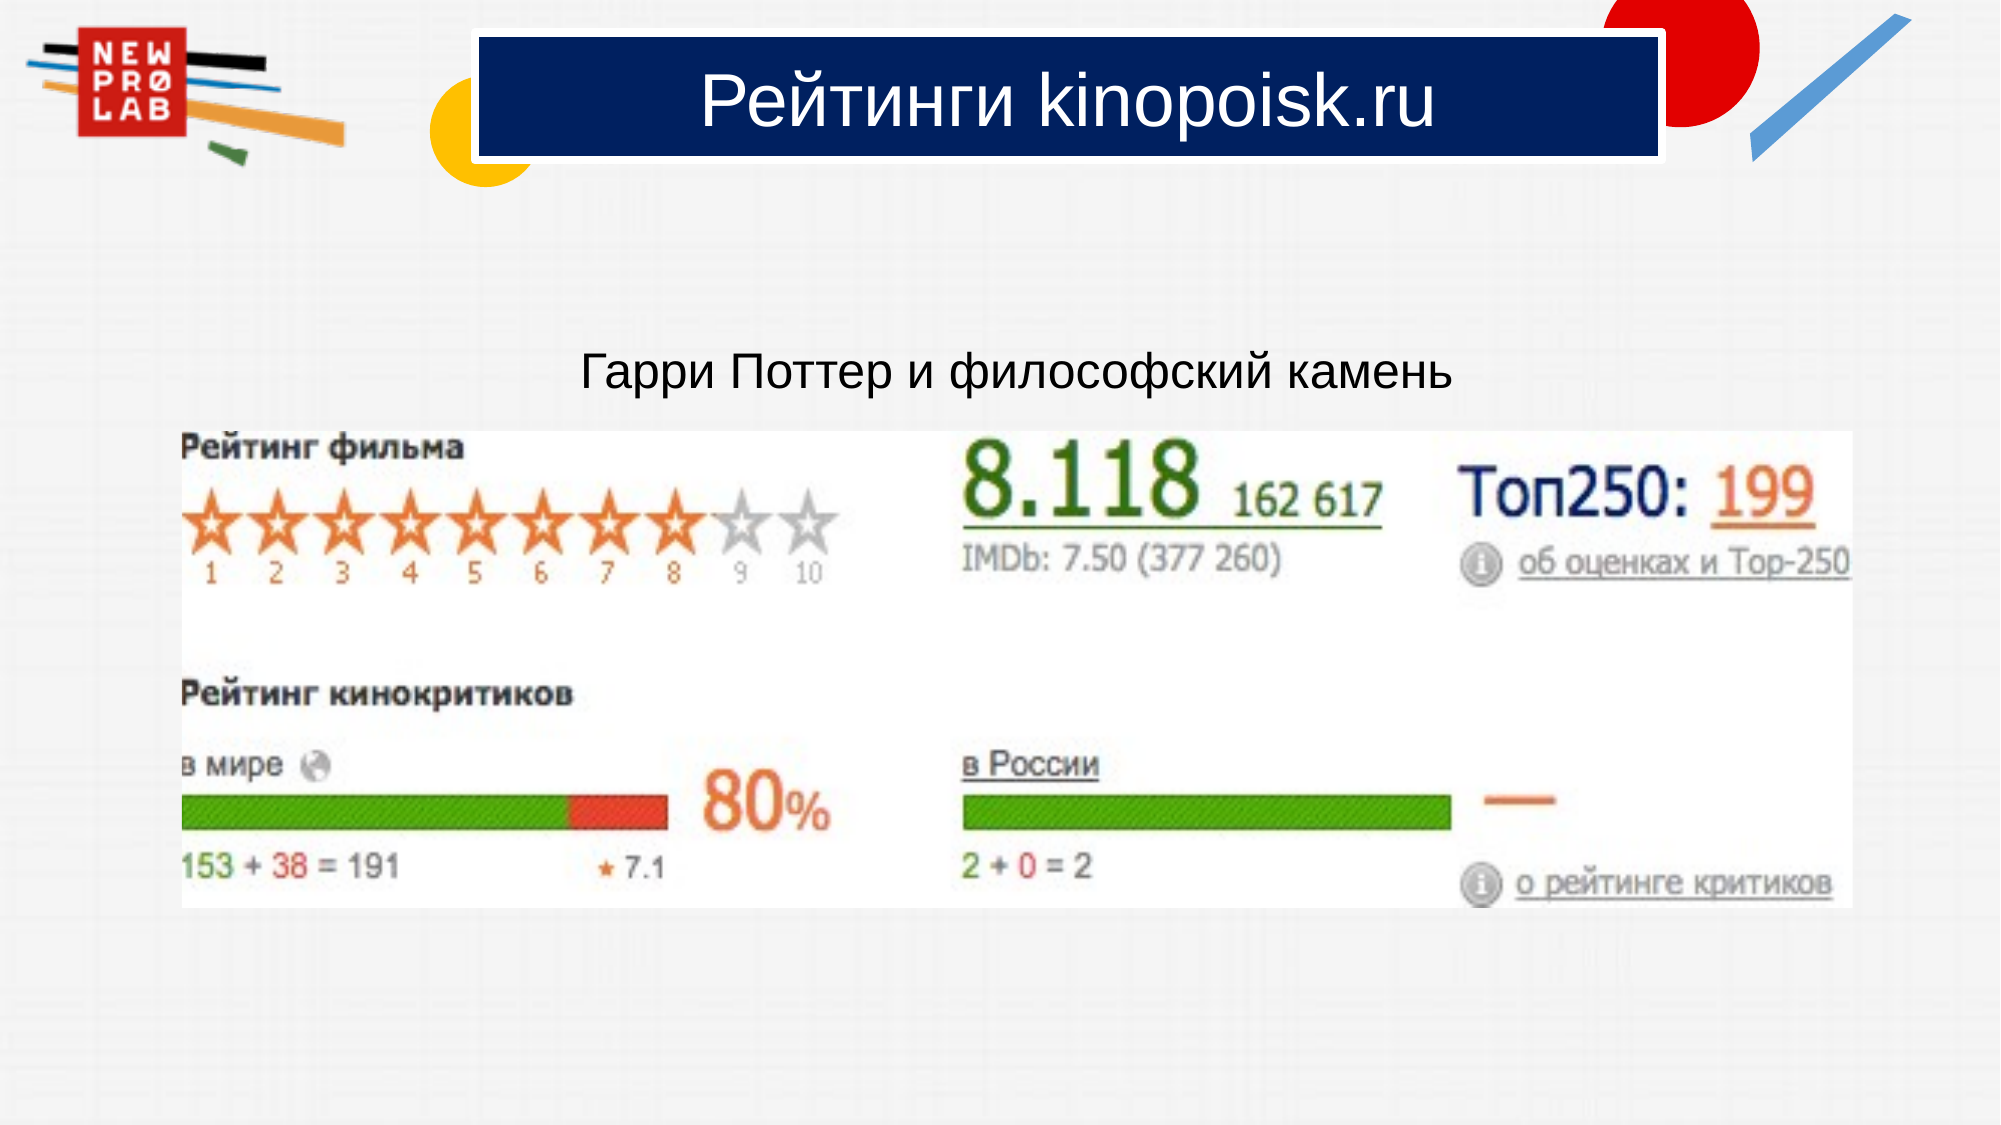

# Рейтинги kinopoisk.ru
Гарри Поттер и философский камень